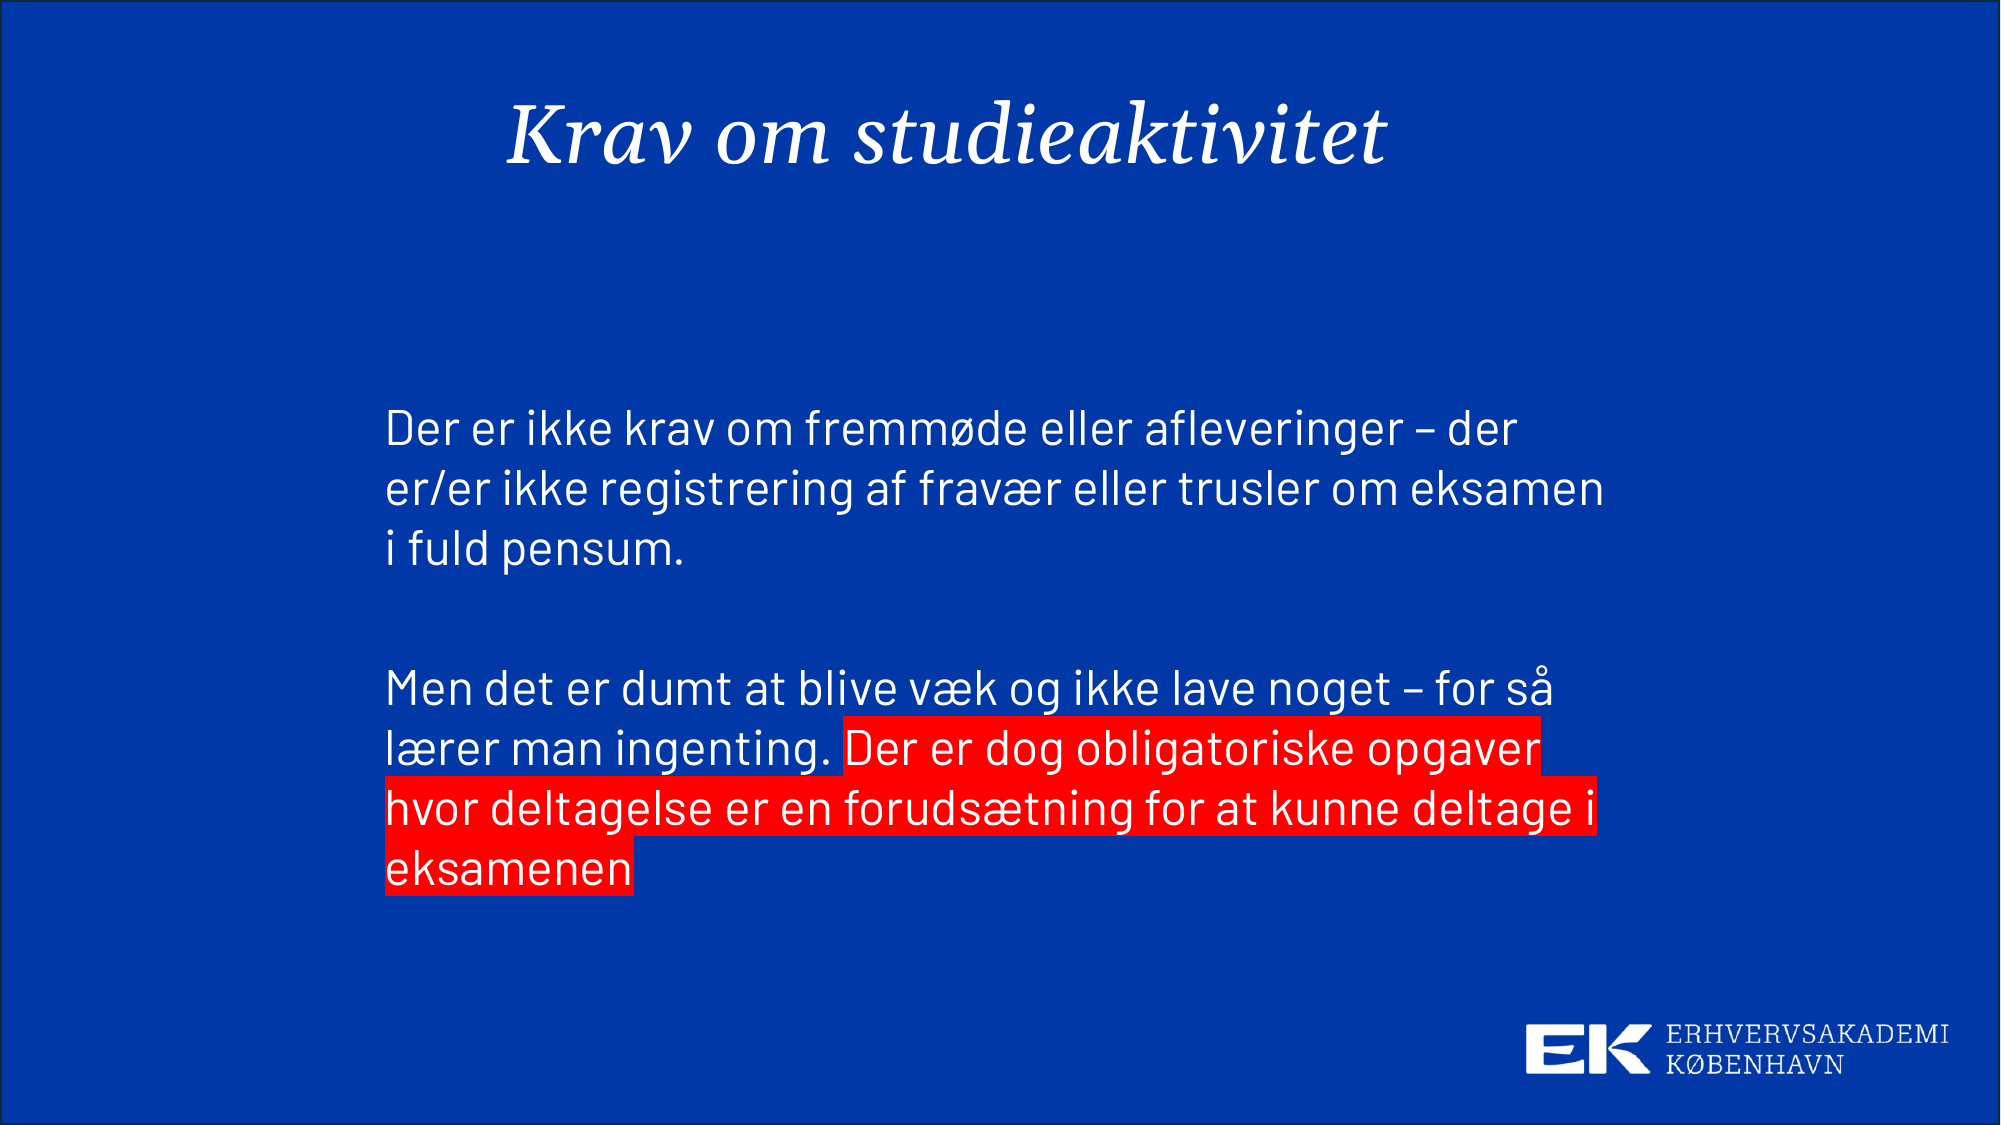

# Krav om studieaktivitet
Der er ikke krav om fremmøde eller afleveringer – der er/er ikke registrering af fravær eller trusler om eksamen i fuld pensum.

Men det er dumt at blive væk og ikke lave noget – for så lærer man ingenting. Der er dog obligatoriske opgaver hvor deltagelse er en forudsætning for at kunne deltage i eksamenen